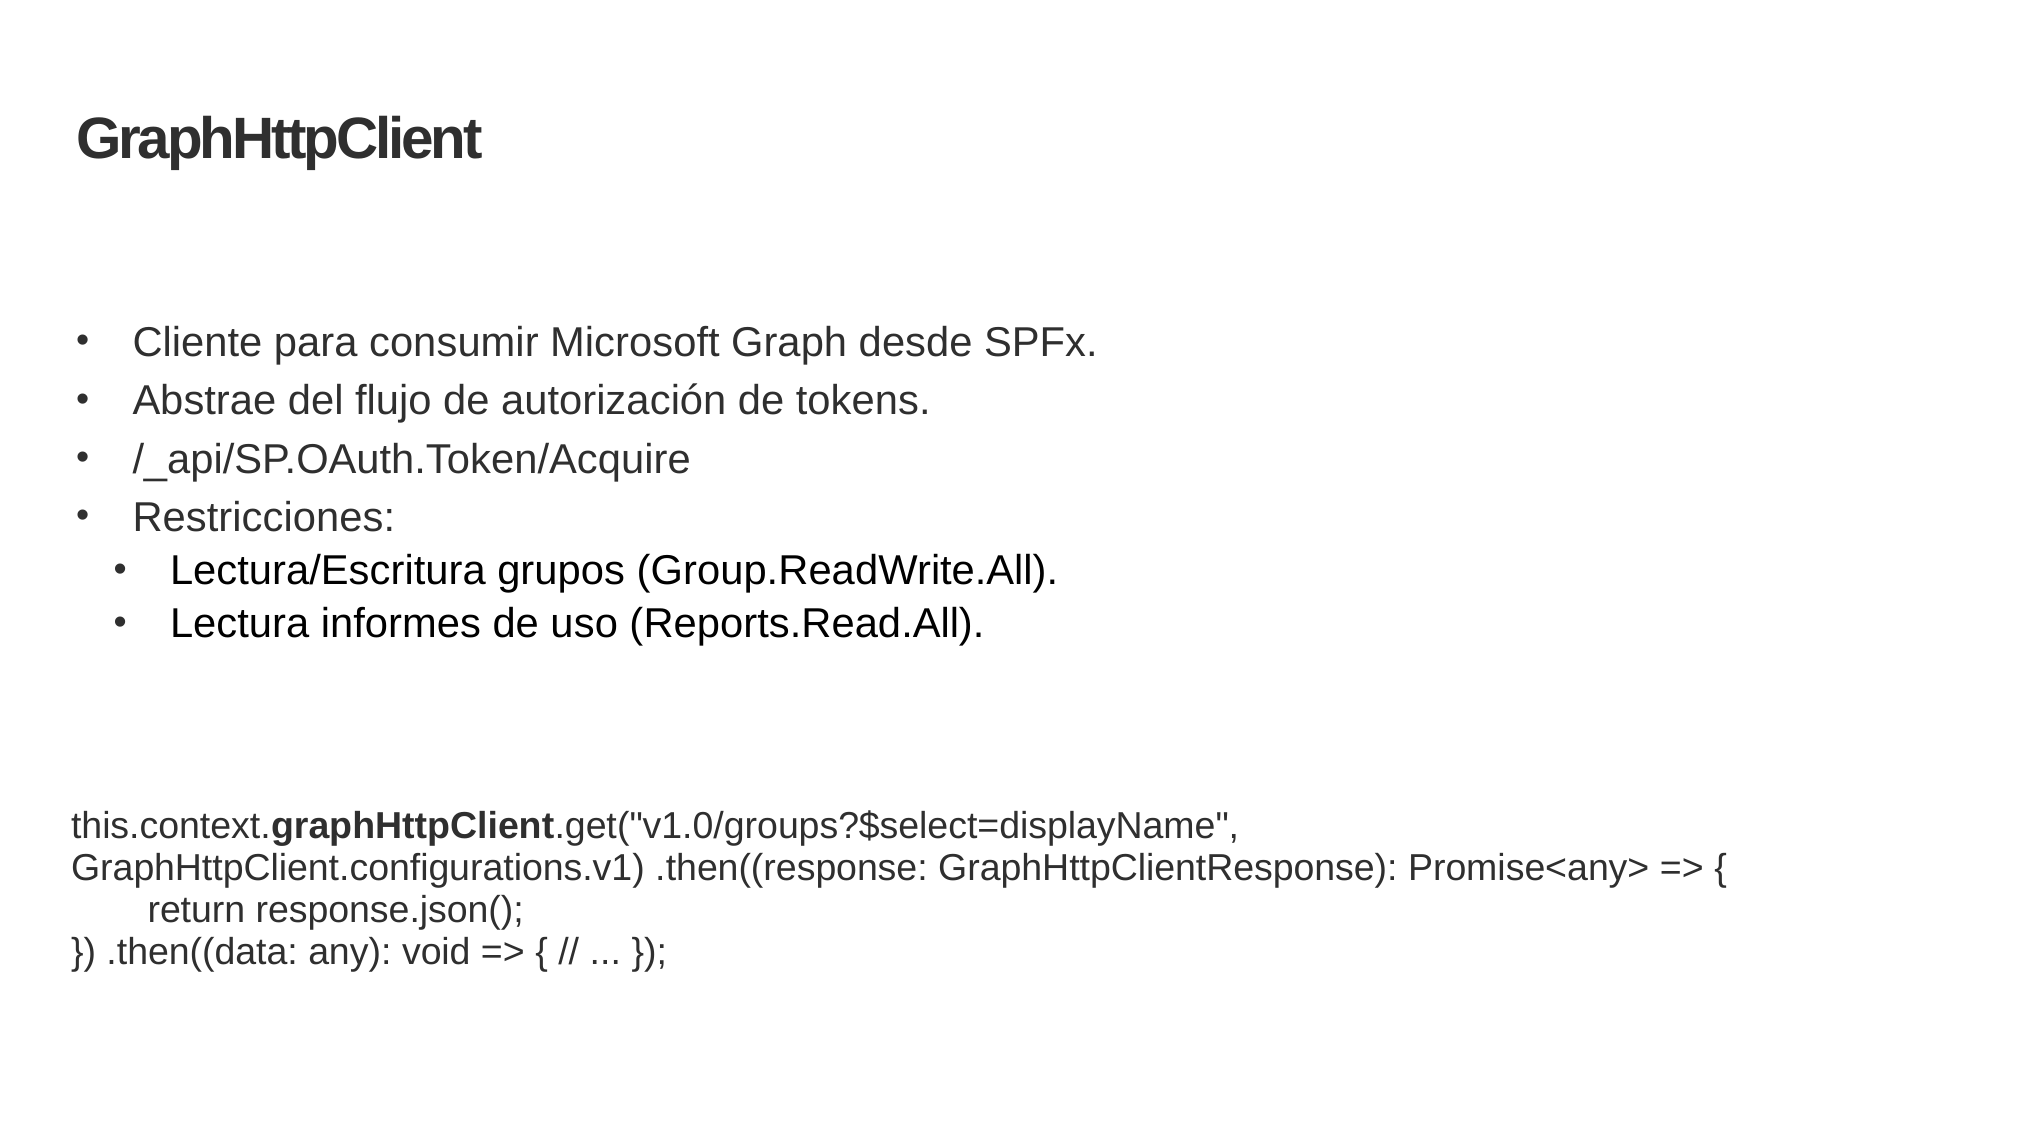

# GraphHttpClient
Cliente para consumir Microsoft Graph desde SPFx.
Abstrae del flujo de autorización de tokens.
/_api/SP.OAuth.Token/Acquire
Restricciones:
Lectura/Escritura grupos (Group.ReadWrite.All).
Lectura informes de uso (Reports.Read.All).

| this.context.graphHttpClient.get("v1.0/groups?$select=displayName", GraphHttpClient.configurations.v1) .then((response: GraphHttpClientResponse): Promise<any> => { return response.json(); }) .then((data: any): void => { // ... }); |
| --- |